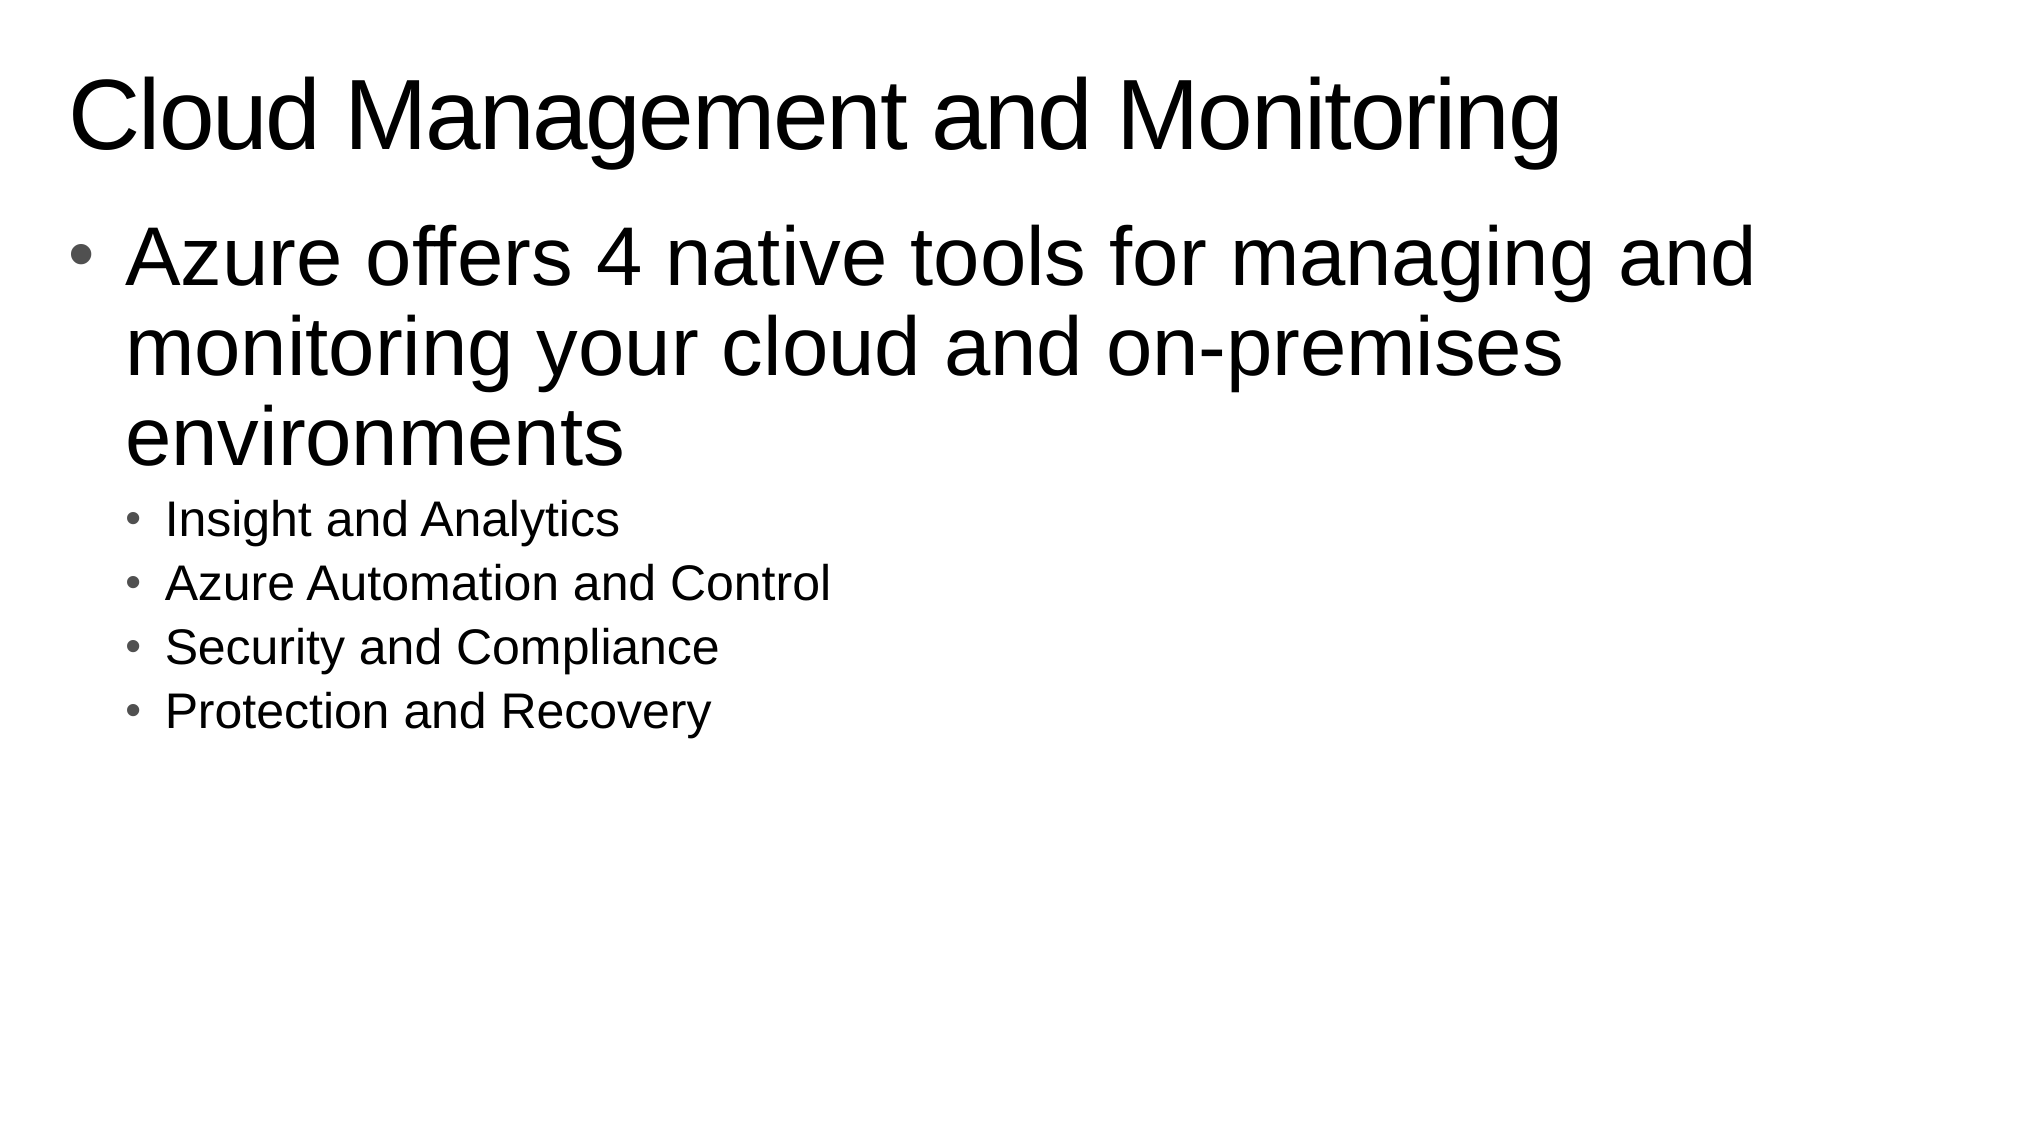

# Cloud Management and Monitoring
Azure offers 4 native tools for managing and monitoring your cloud and on-premises environments
Insight and Analytics
Azure Automation and Control
Security and Compliance
Protection and Recovery